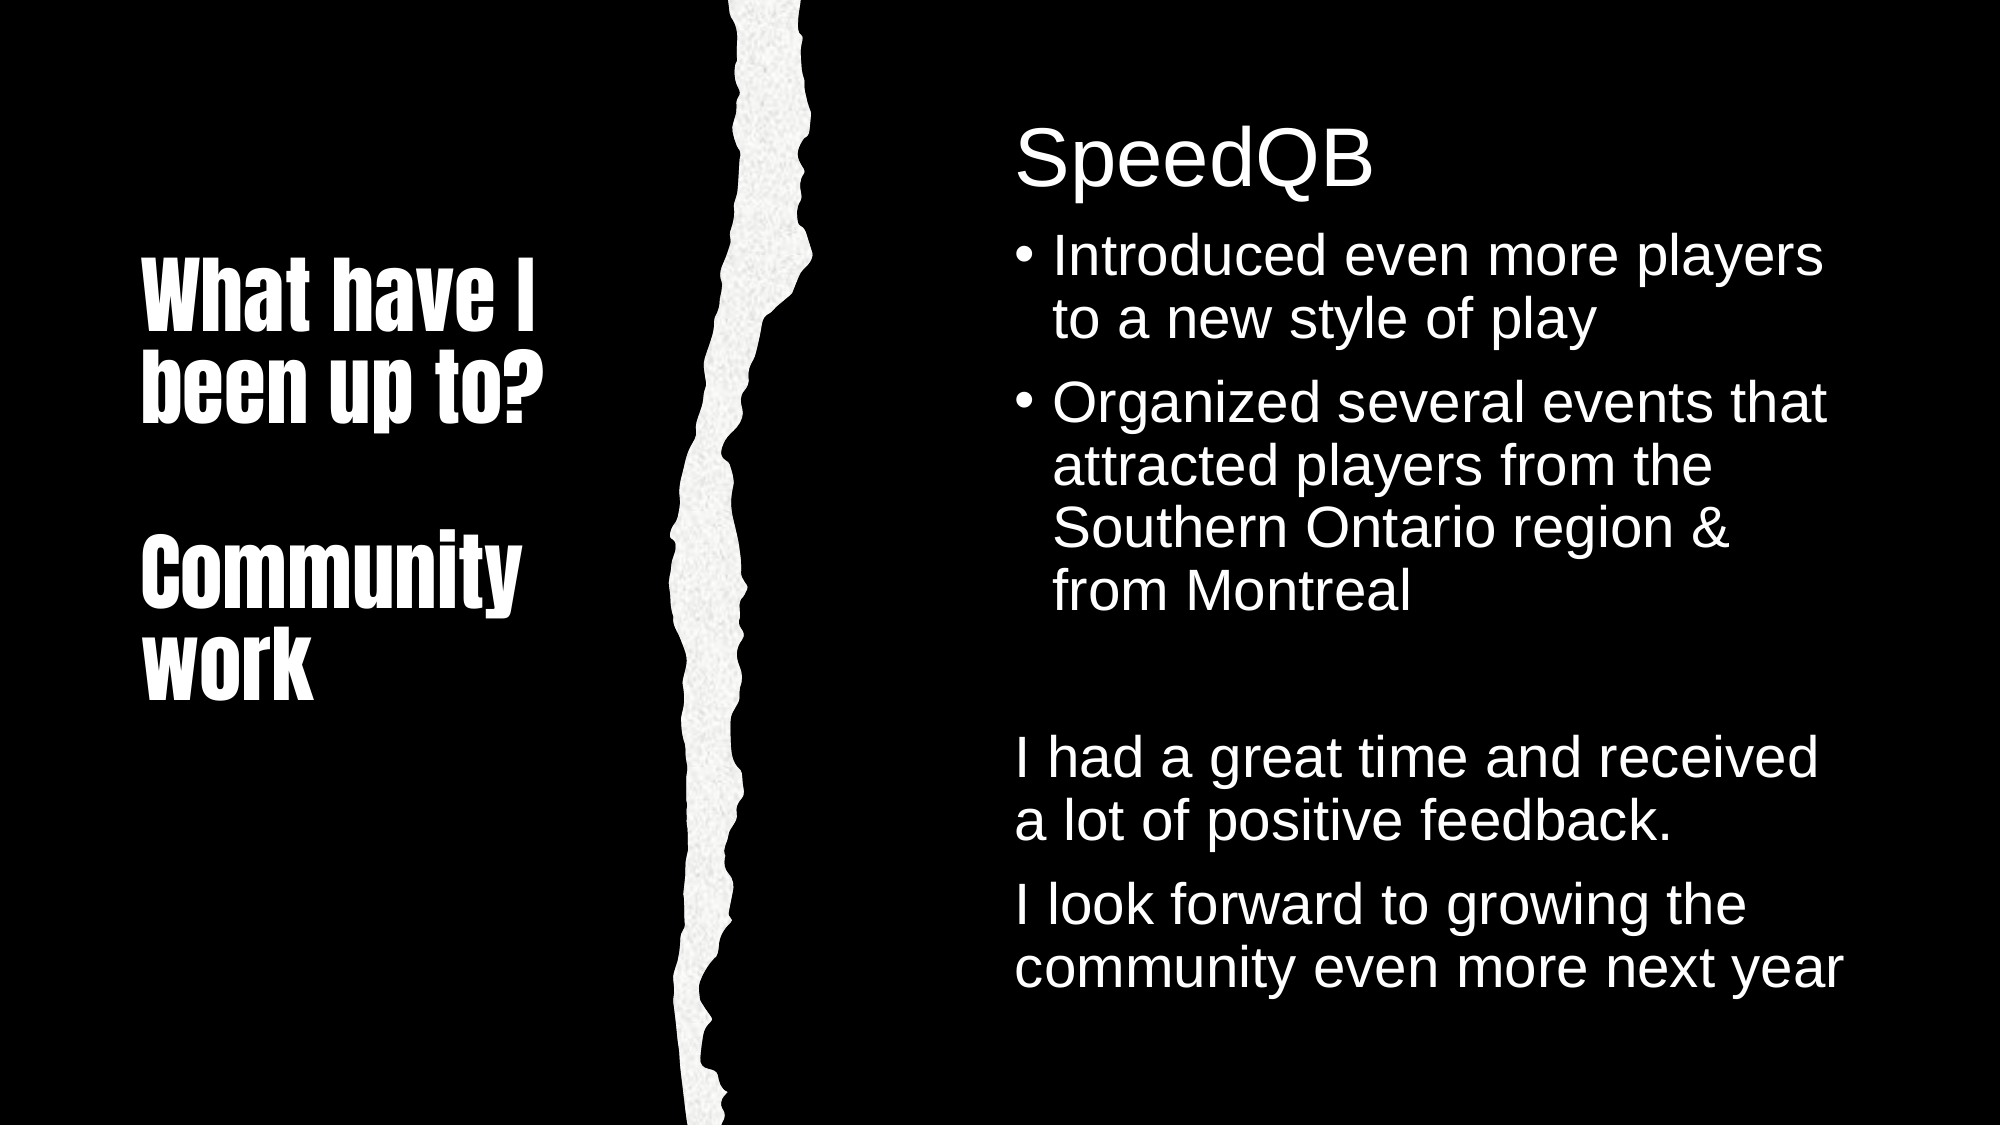

SpeedQB
Introduced even more players to a new style of play
Organized several events that attracted players from the Southern Ontario region & from Montreal

I had a great time and received a lot of positive feedback.
I look forward to growing the community even more next year
# What have I been up to? Community work